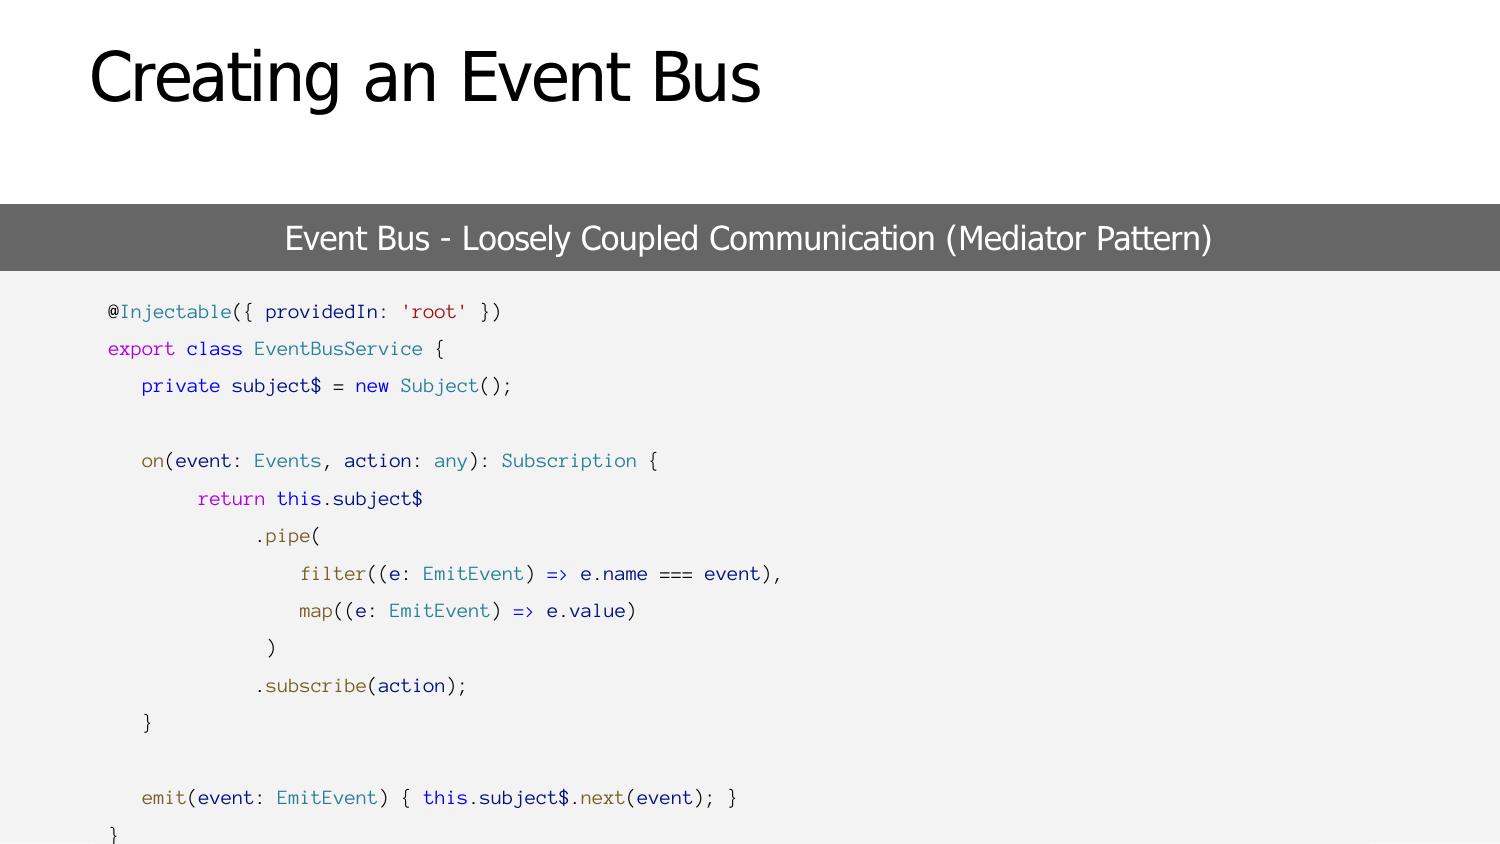

# Creating an Event Bus
Event Bus - Loosely Coupled Communication (Mediator Pattern)

@Injectable({ providedIn: 'root' })
export class EventBusService {
   private subject$ = new Subject();
   on(event: Events, action: any): Subscription {
        return this.subject$
             .pipe(
                 filter((e: EmitEvent) => e.name === event),
                 map((e: EmitEvent) => e.value)
              )
             .subscribe(action);
   }

   emit(event: EmitEvent) { this.subject$.next(event); }
}